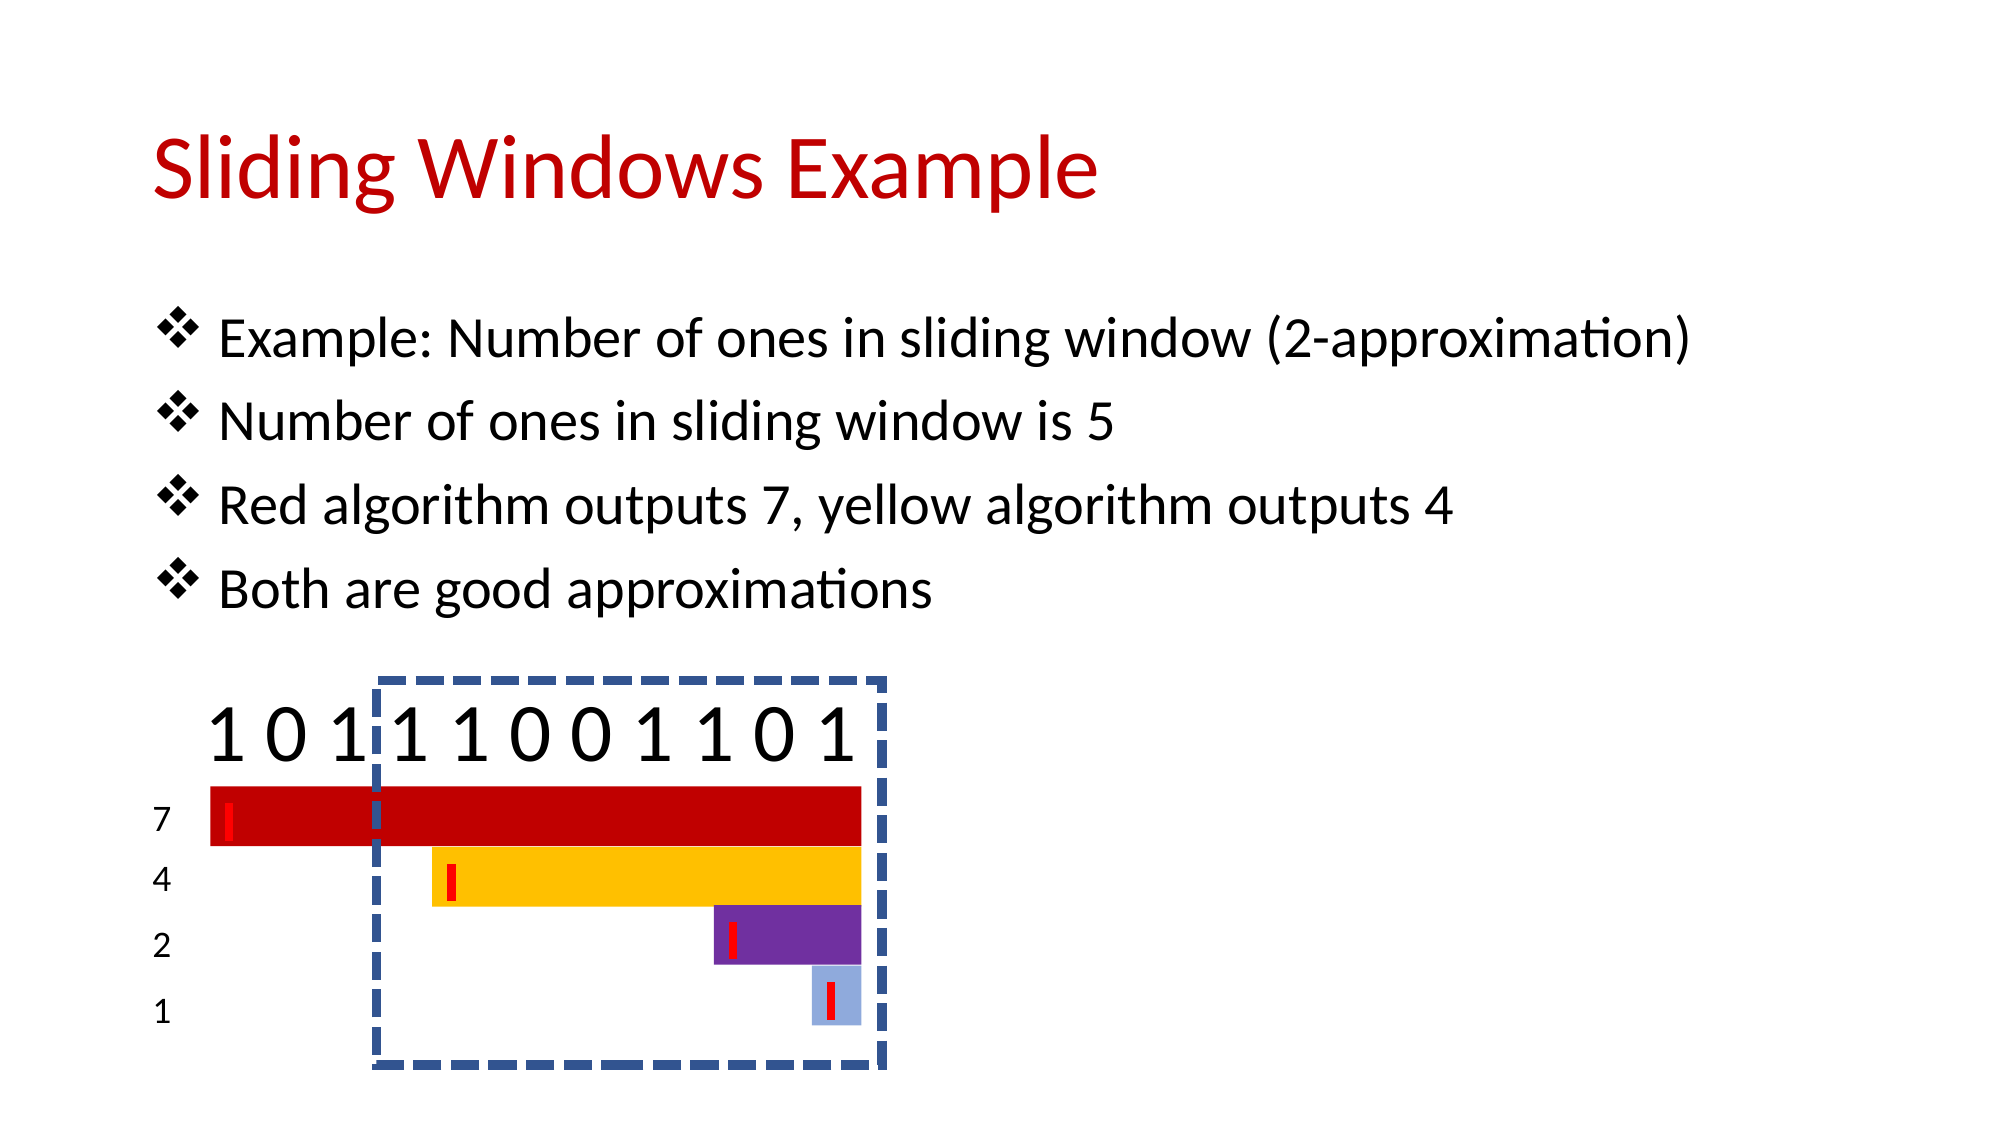

# Sliding Windows Example
 Example: Number of ones in sliding window (2-approximation)
 Number of ones in sliding window is 5
 Red algorithm outputs 7, yellow algorithm outputs 4
 Both are good approximations
1 0 1 1 1 0 0 1 1 0 1

7

4

2

1